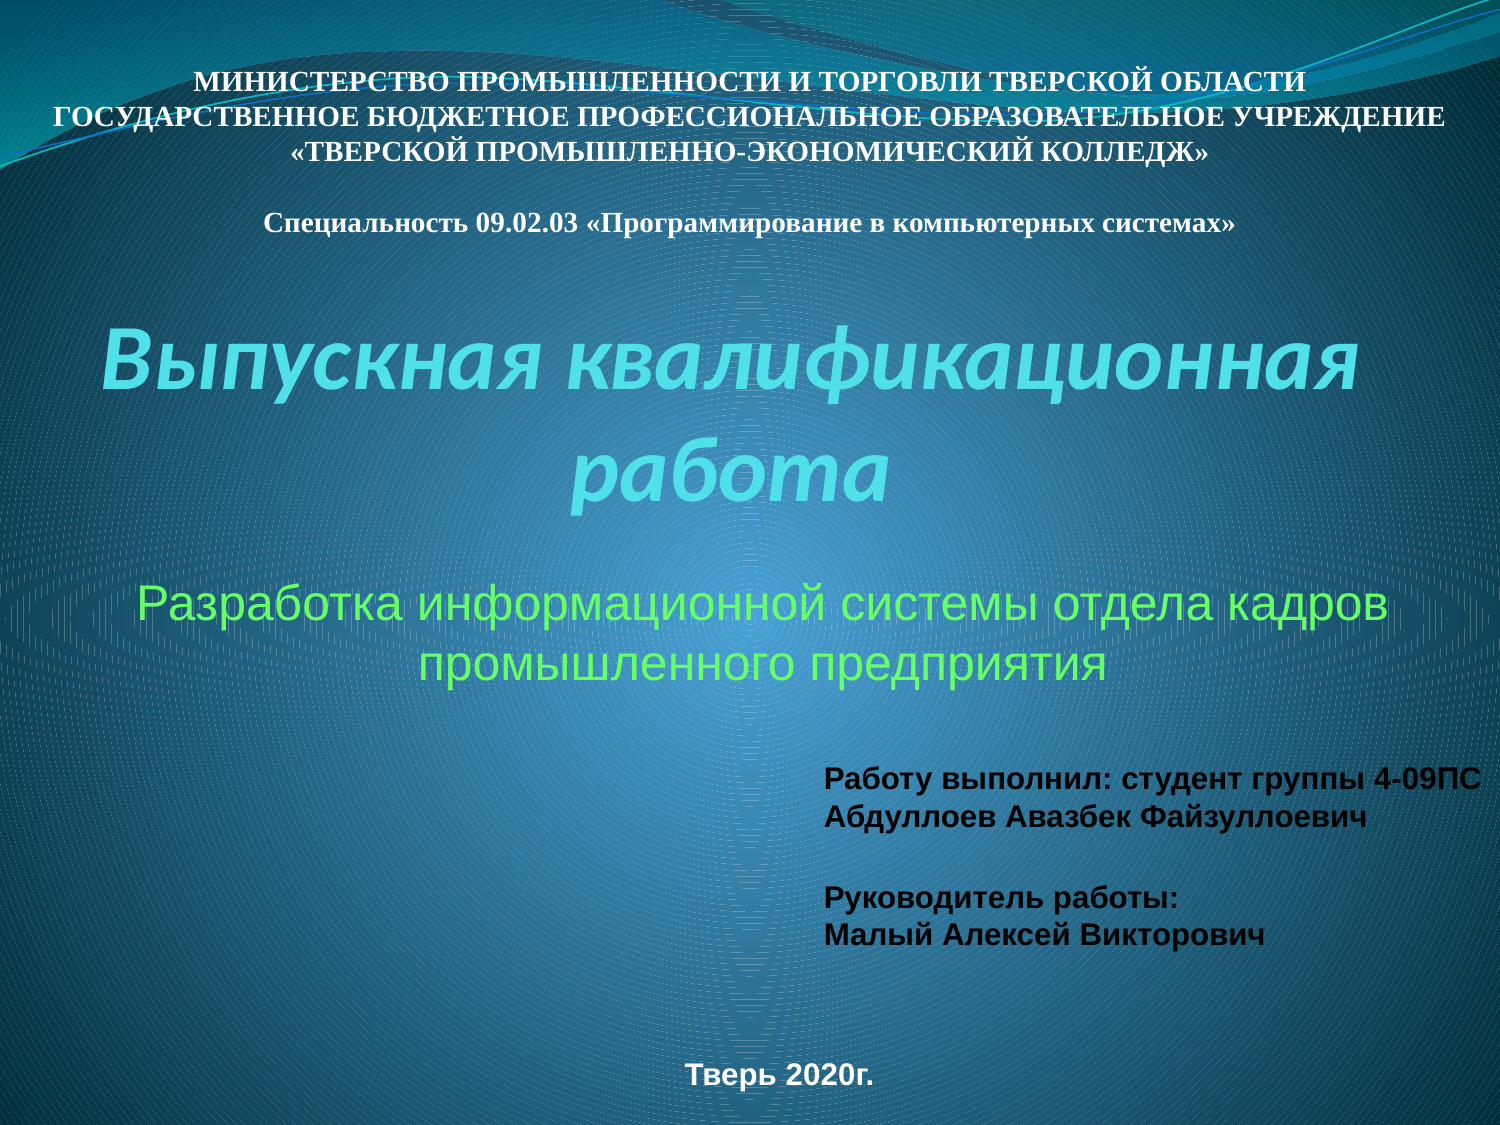

МИНИСТЕРСТВО ПРОМЫШЛЕННОСТИ И ТОРГОВЛИ ТВЕРСКОЙ ОБЛАСТИ
ГОСУДАРСТВЕННОЕ БЮДЖЕТНОЕ ПРОФЕССИОНАЛЬНОЕ ОБРАЗОВАТЕЛЬНОЕ УЧРЕЖДЕНИЕ
«ТВЕРСКОЙ ПРОМЫШЛЕННО-ЭКОНОМИЧЕСКИЙ КОЛЛЕДЖ»

Специальность 09.02.03 «Программирование в компьютерных системах»
# Выпускная квалификационная работа
Разработка информационной системы отдела кадров промышленного предприятия
Работу выполнил: студент группы 4-09ПС
Абдуллоев Авазбек Файзуллоевич
Руководитель работы:
Малый Алексей Викторович
Тверь 2020г.